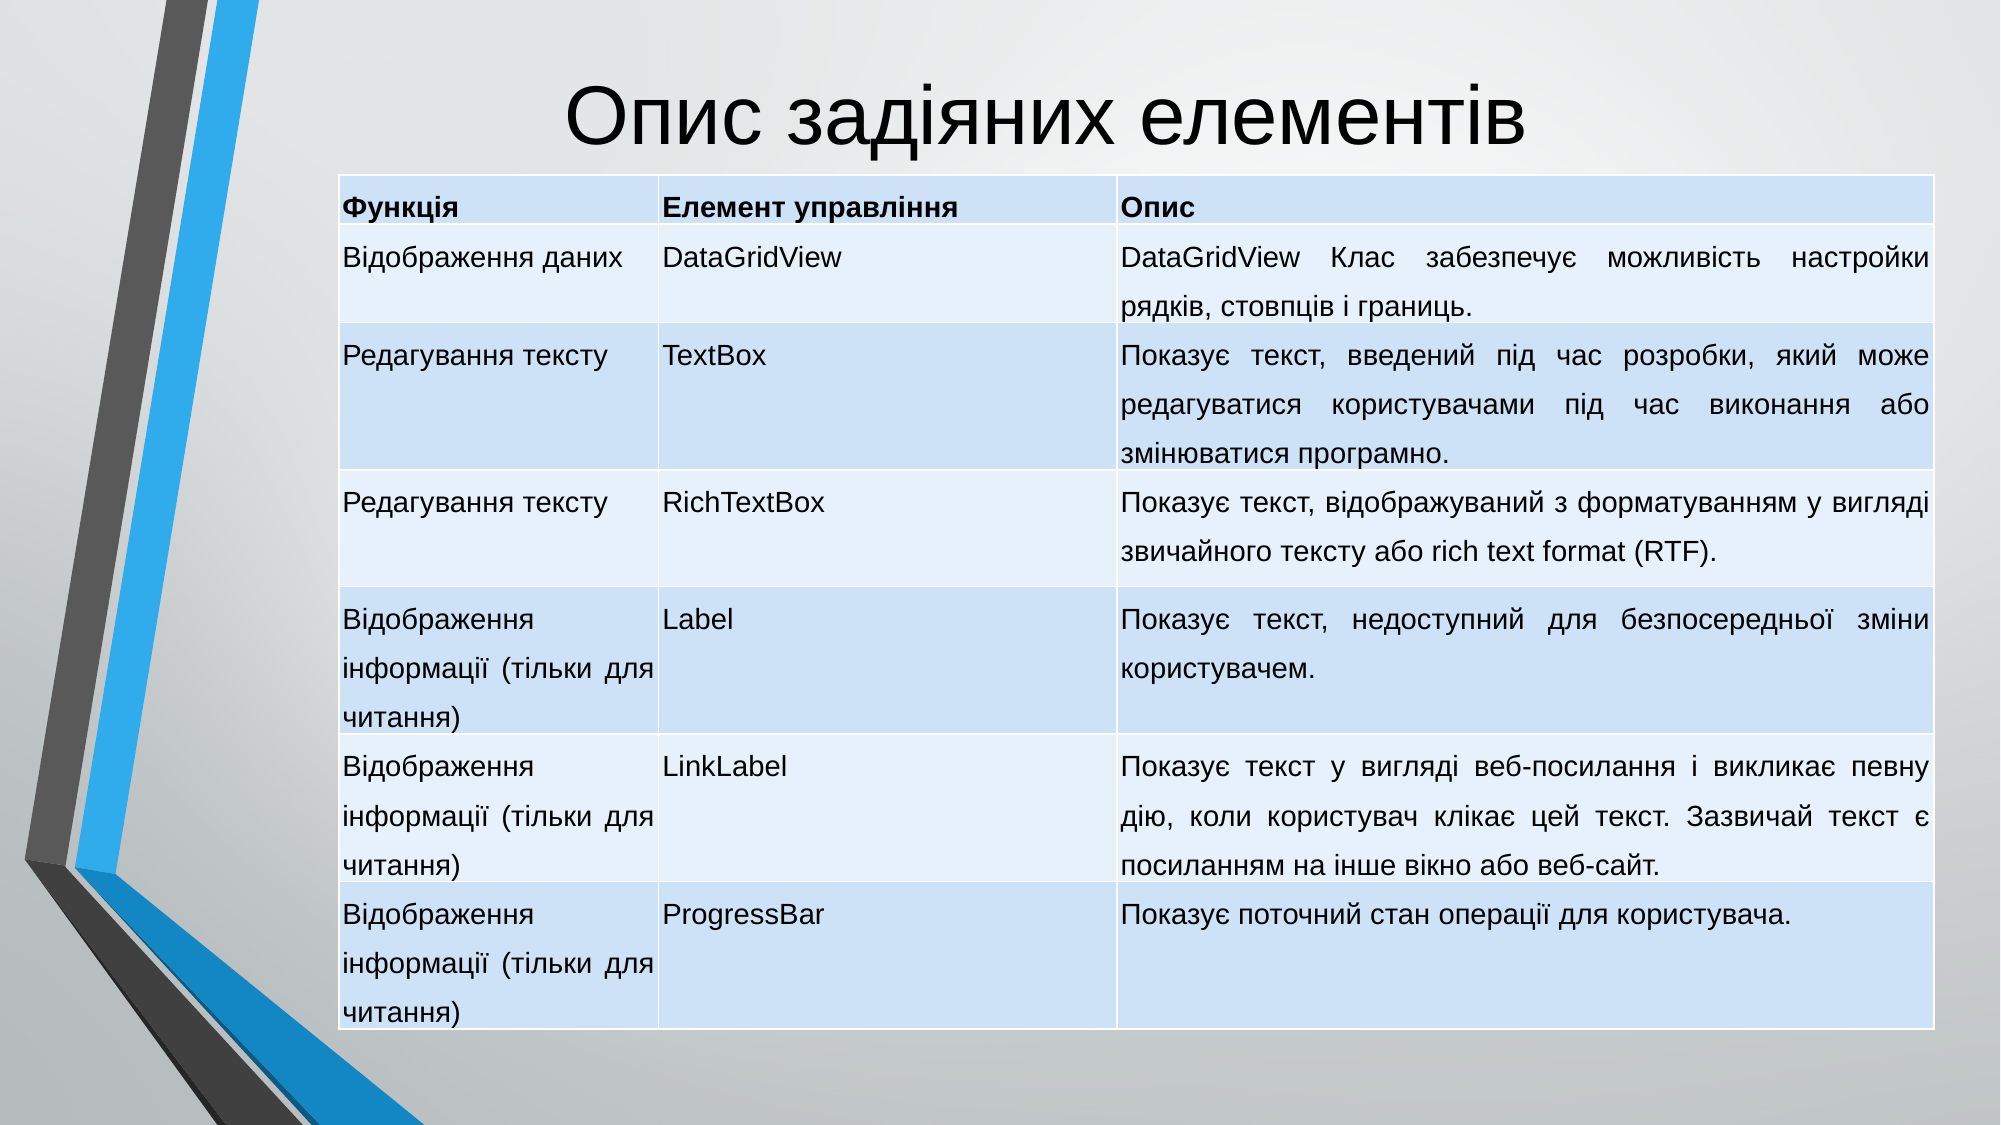

# Опис задіяних елементів
| Функція | Елемент управління | Опис |
| --- | --- | --- |
| Відображення даних | DataGridView | DataGridView Клас забезпечує можливість настройки рядків, стовпців і границь. |
| Редагування тексту | TextBox | Показує текст, введений під час розробки, який може редагуватися користувачами під час виконання або змінюватися програмно. |
| Редагування тексту | RichTextBox | Показує текст, відображуваний з форматуванням у вигляді звичайного тексту або rich text format (RTF). |
| Відображення інформації (тільки для читання) | Label | Показує текст, недоступний для безпосередньої зміни користувачем. |
| Відображення інформації (тільки для читання) | LinkLabel | Показує текст у вигляді веб-посилання і викликає певну дію, коли користувач клікає цей текст. Зазвичай текст є посиланням на інше вікно або веб-сайт. |
| Відображення інформації (тільки для читання) | ProgressBar | Показує поточний стан операції для користувача. |